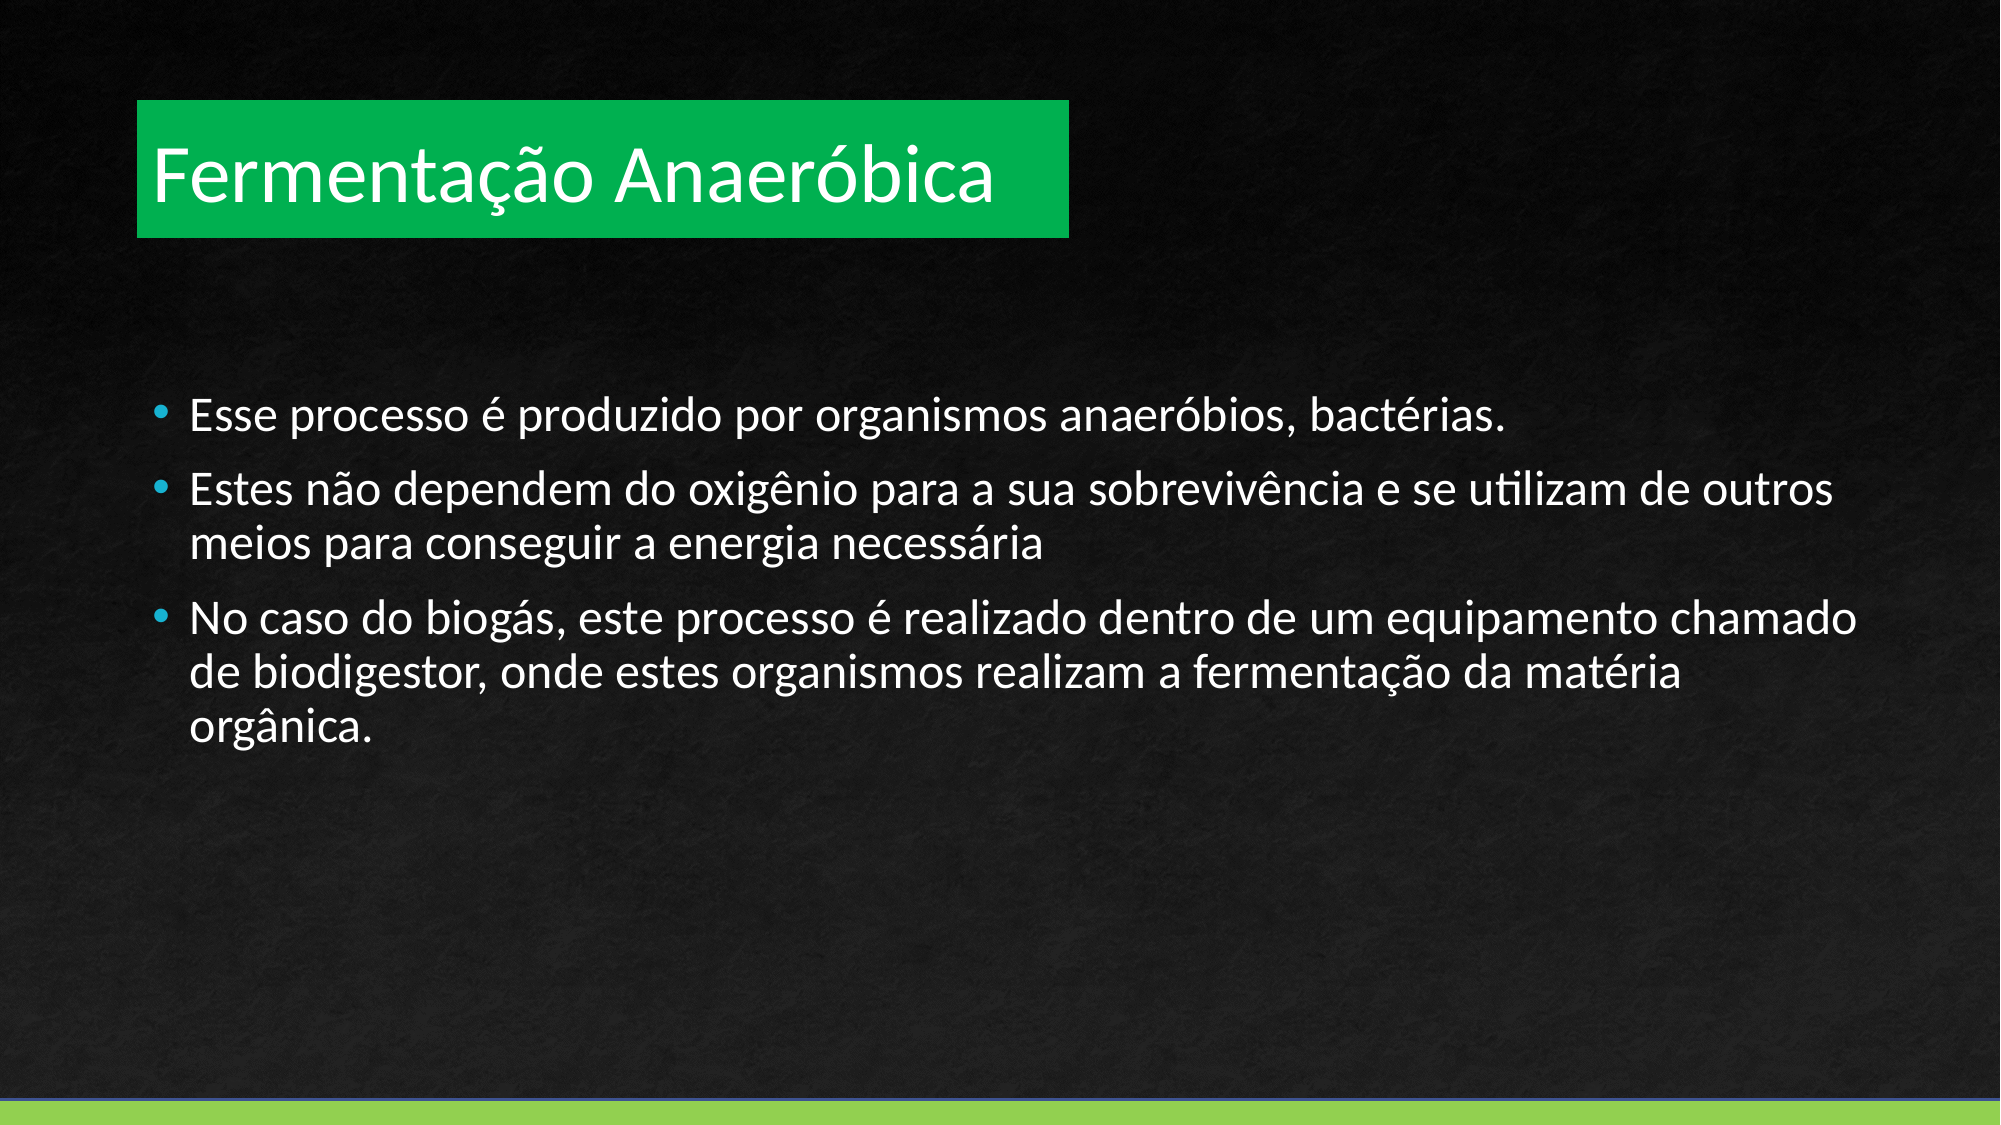

# Fermentação Anaeróbica

Esse processo é produzido por organismos anaeróbios, bactérias.
Estes não dependem do oxigênio para a sua sobrevivência e se utilizam de outros meios para conseguir a energia necessária
No caso do biogás, este processo é realizado dentro de um equipamento chamado de biodigestor, onde estes organismos realizam a fermentação da matéria orgânica.